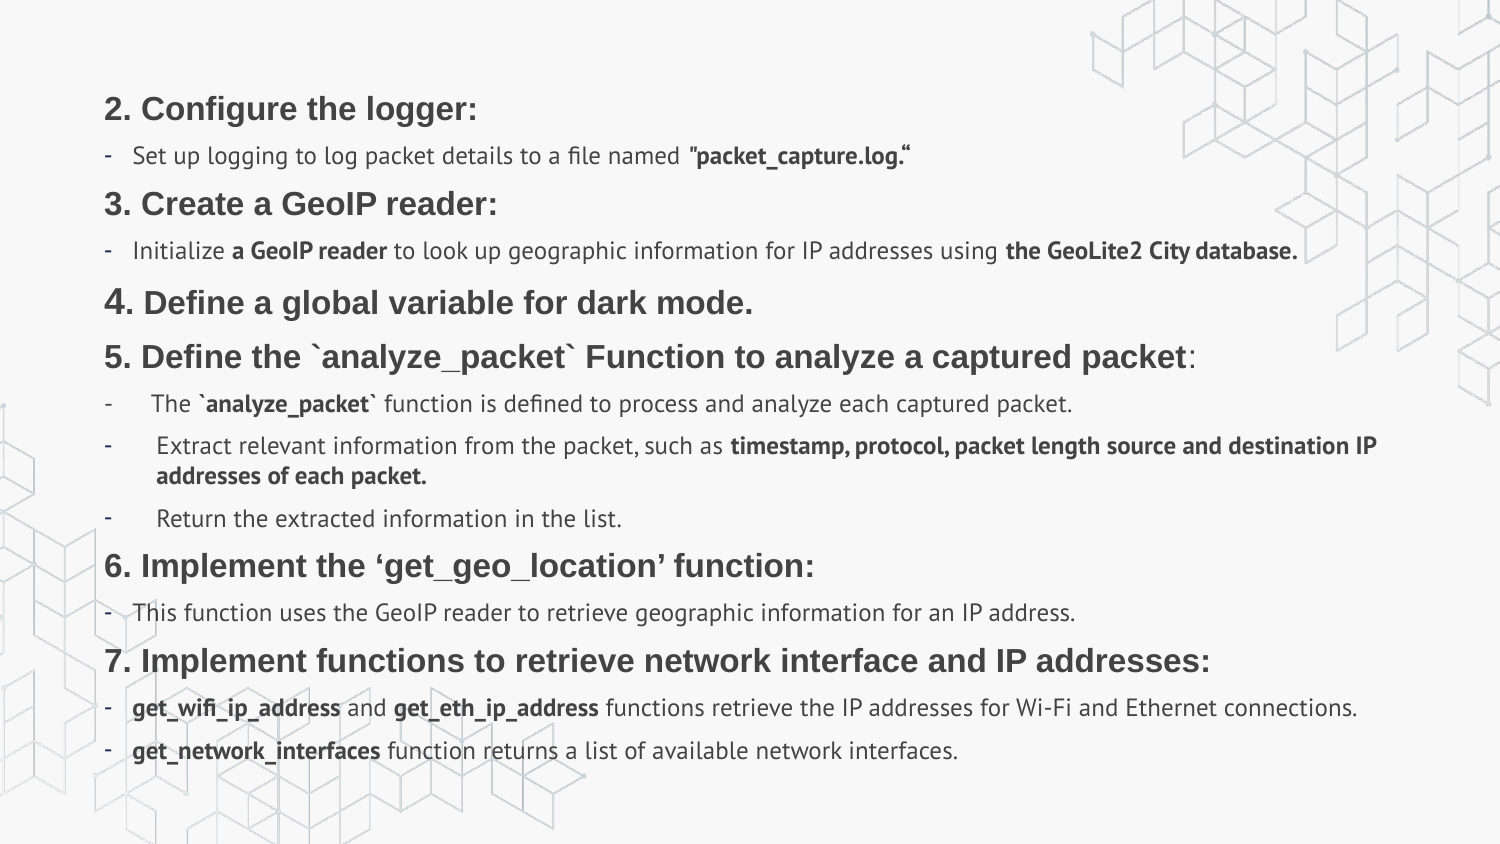

2. Configure the logger:
Set up logging to log packet details to a file named "packet_capture.log.“
3. Create a GeoIP reader:
Initialize a GeoIP reader to look up geographic information for IP addresses using the GeoLite2 City database.
4. Define a global variable for dark mode.
5. Define the `analyze_packet` Function to analyze a captured packet:
-      The `analyze_packet` function is defined to process and analyze each captured packet.
Extract relevant information from the packet, such as timestamp, protocol, packet length source and destination IP addresses of each packet.
Return the extracted information in the list.
6. Implement the ‘get_geo_location’ function:
This function uses the GeoIP reader to retrieve geographic information for an IP address.
7. Implement functions to retrieve network interface and IP addresses:
get_wifi_ip_address and get_eth_ip_address functions retrieve the IP addresses for Wi-Fi and Ethernet connections.
get_network_interfaces function returns a list of available network interfaces.